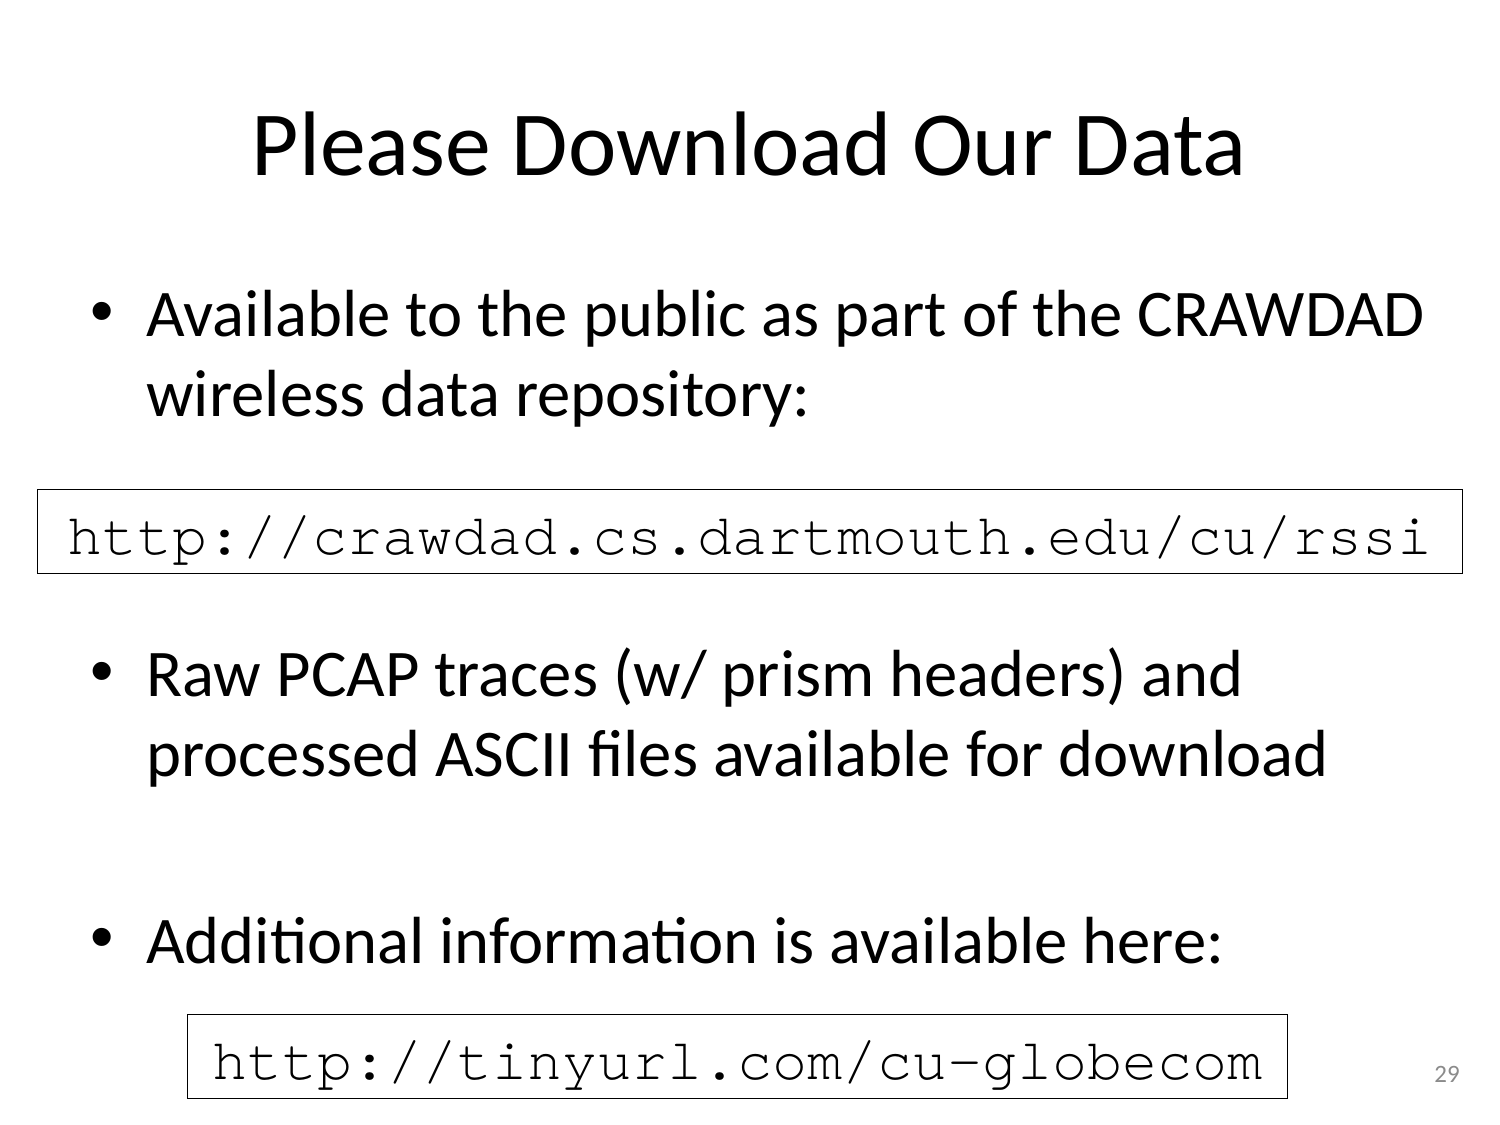

# Please Download Our Data
Available to the public as part of the CRAWDAD wireless data repository:

Raw PCAP traces (w/ prism headers) and processed ASCII files available for download

Additional information is available here:
http://crawdad.cs.dartmouth.edu/cu/rssi
http://tinyurl.com/cu-globecom
29